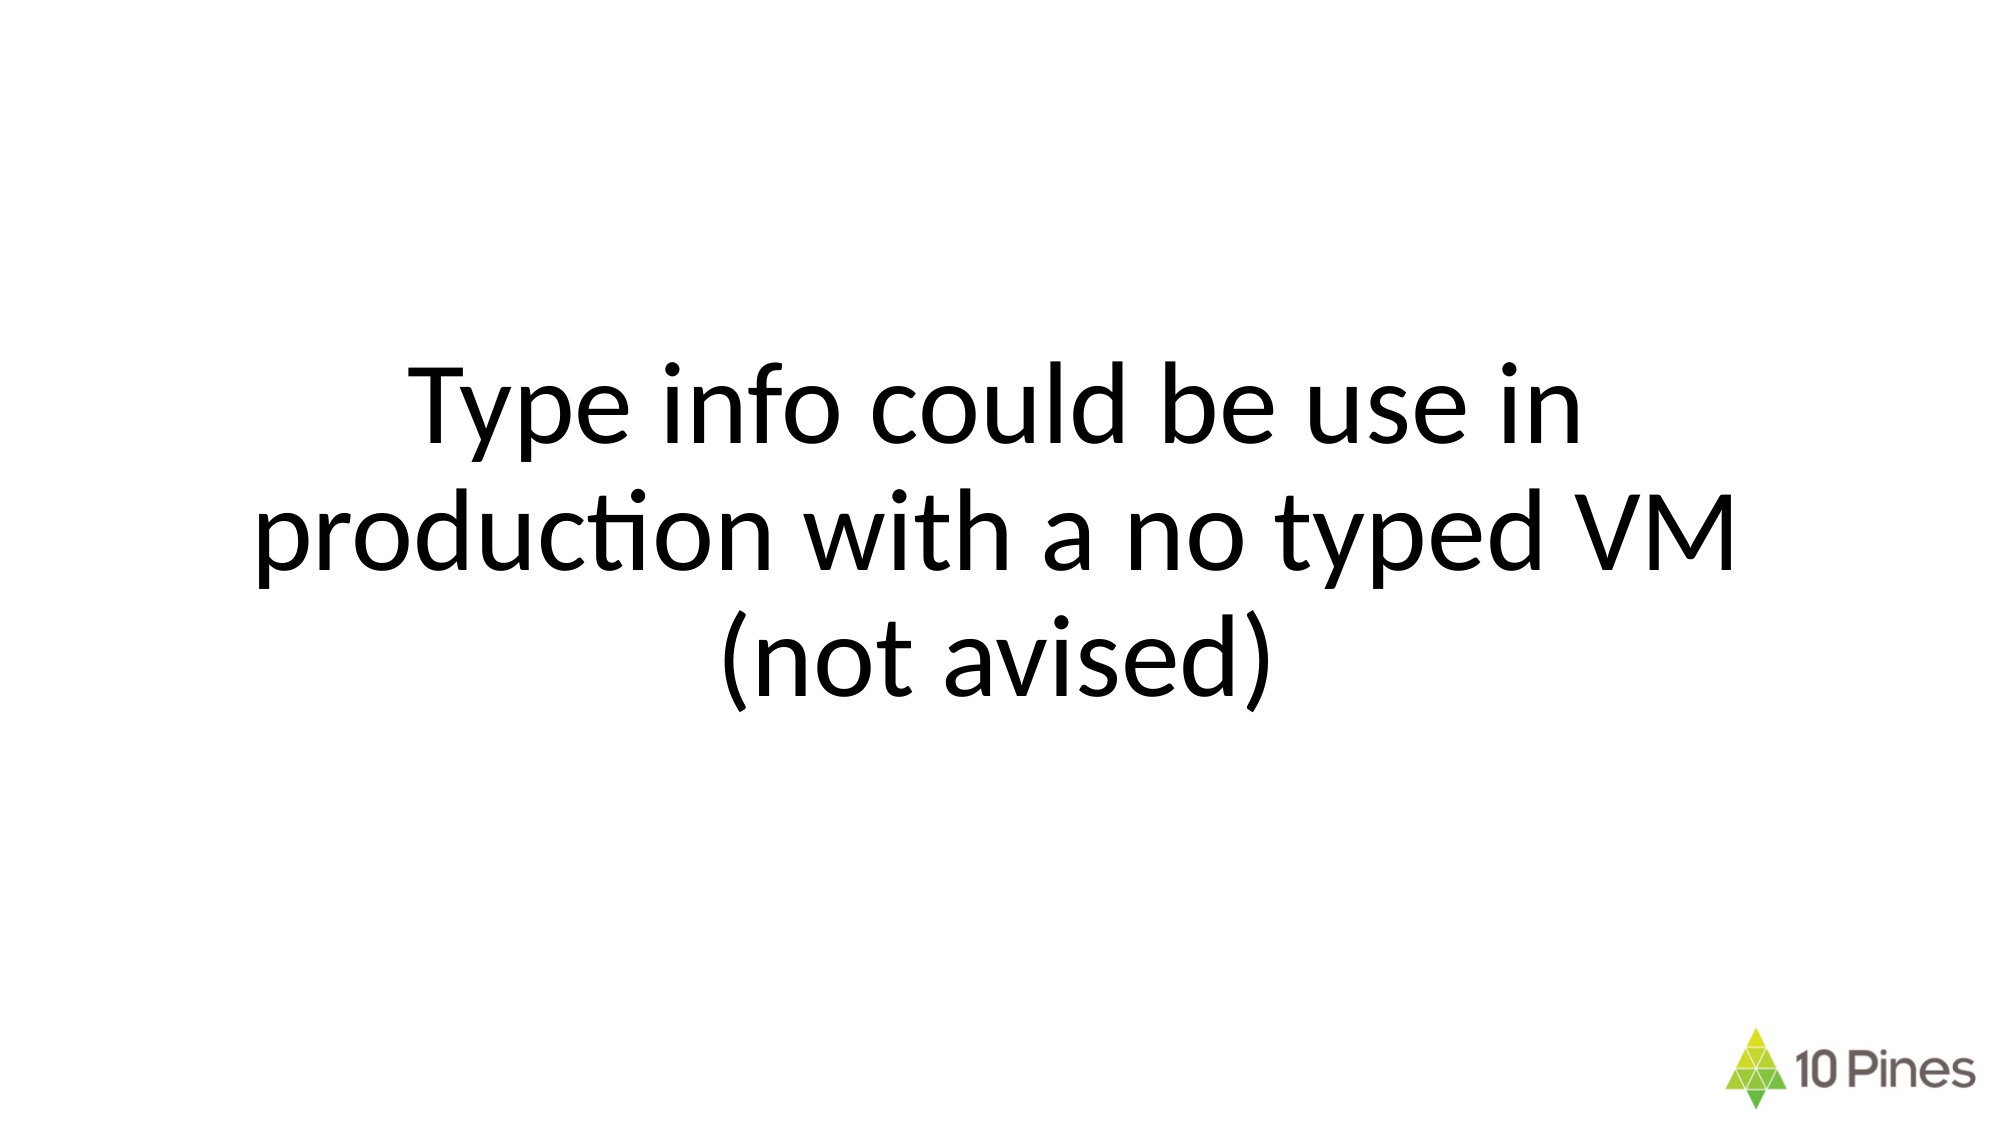

# Type info could be use in production with a no typed VM (not avised)